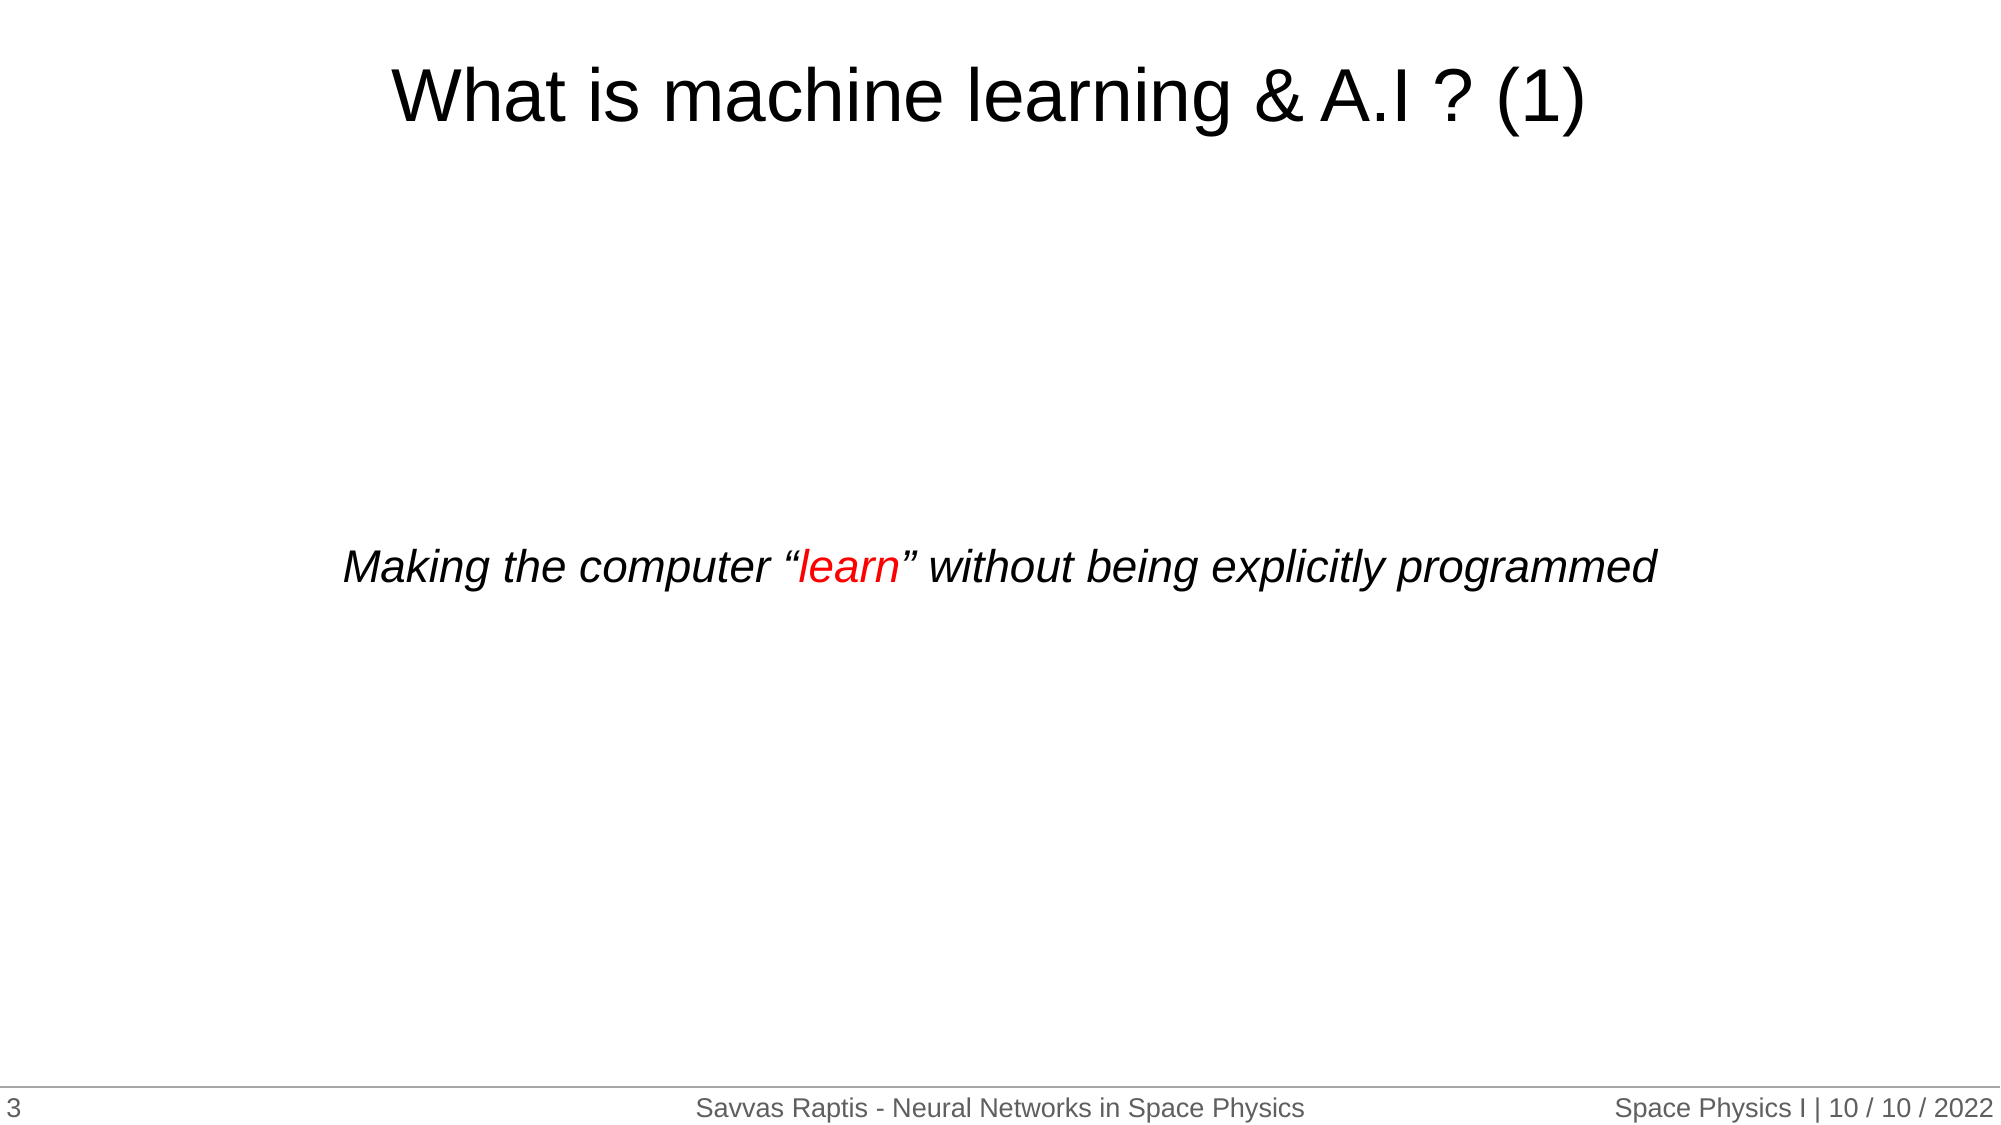

# What is machine learning & A.I ? (1)
Making the computer “learn” without being explicitly programmed